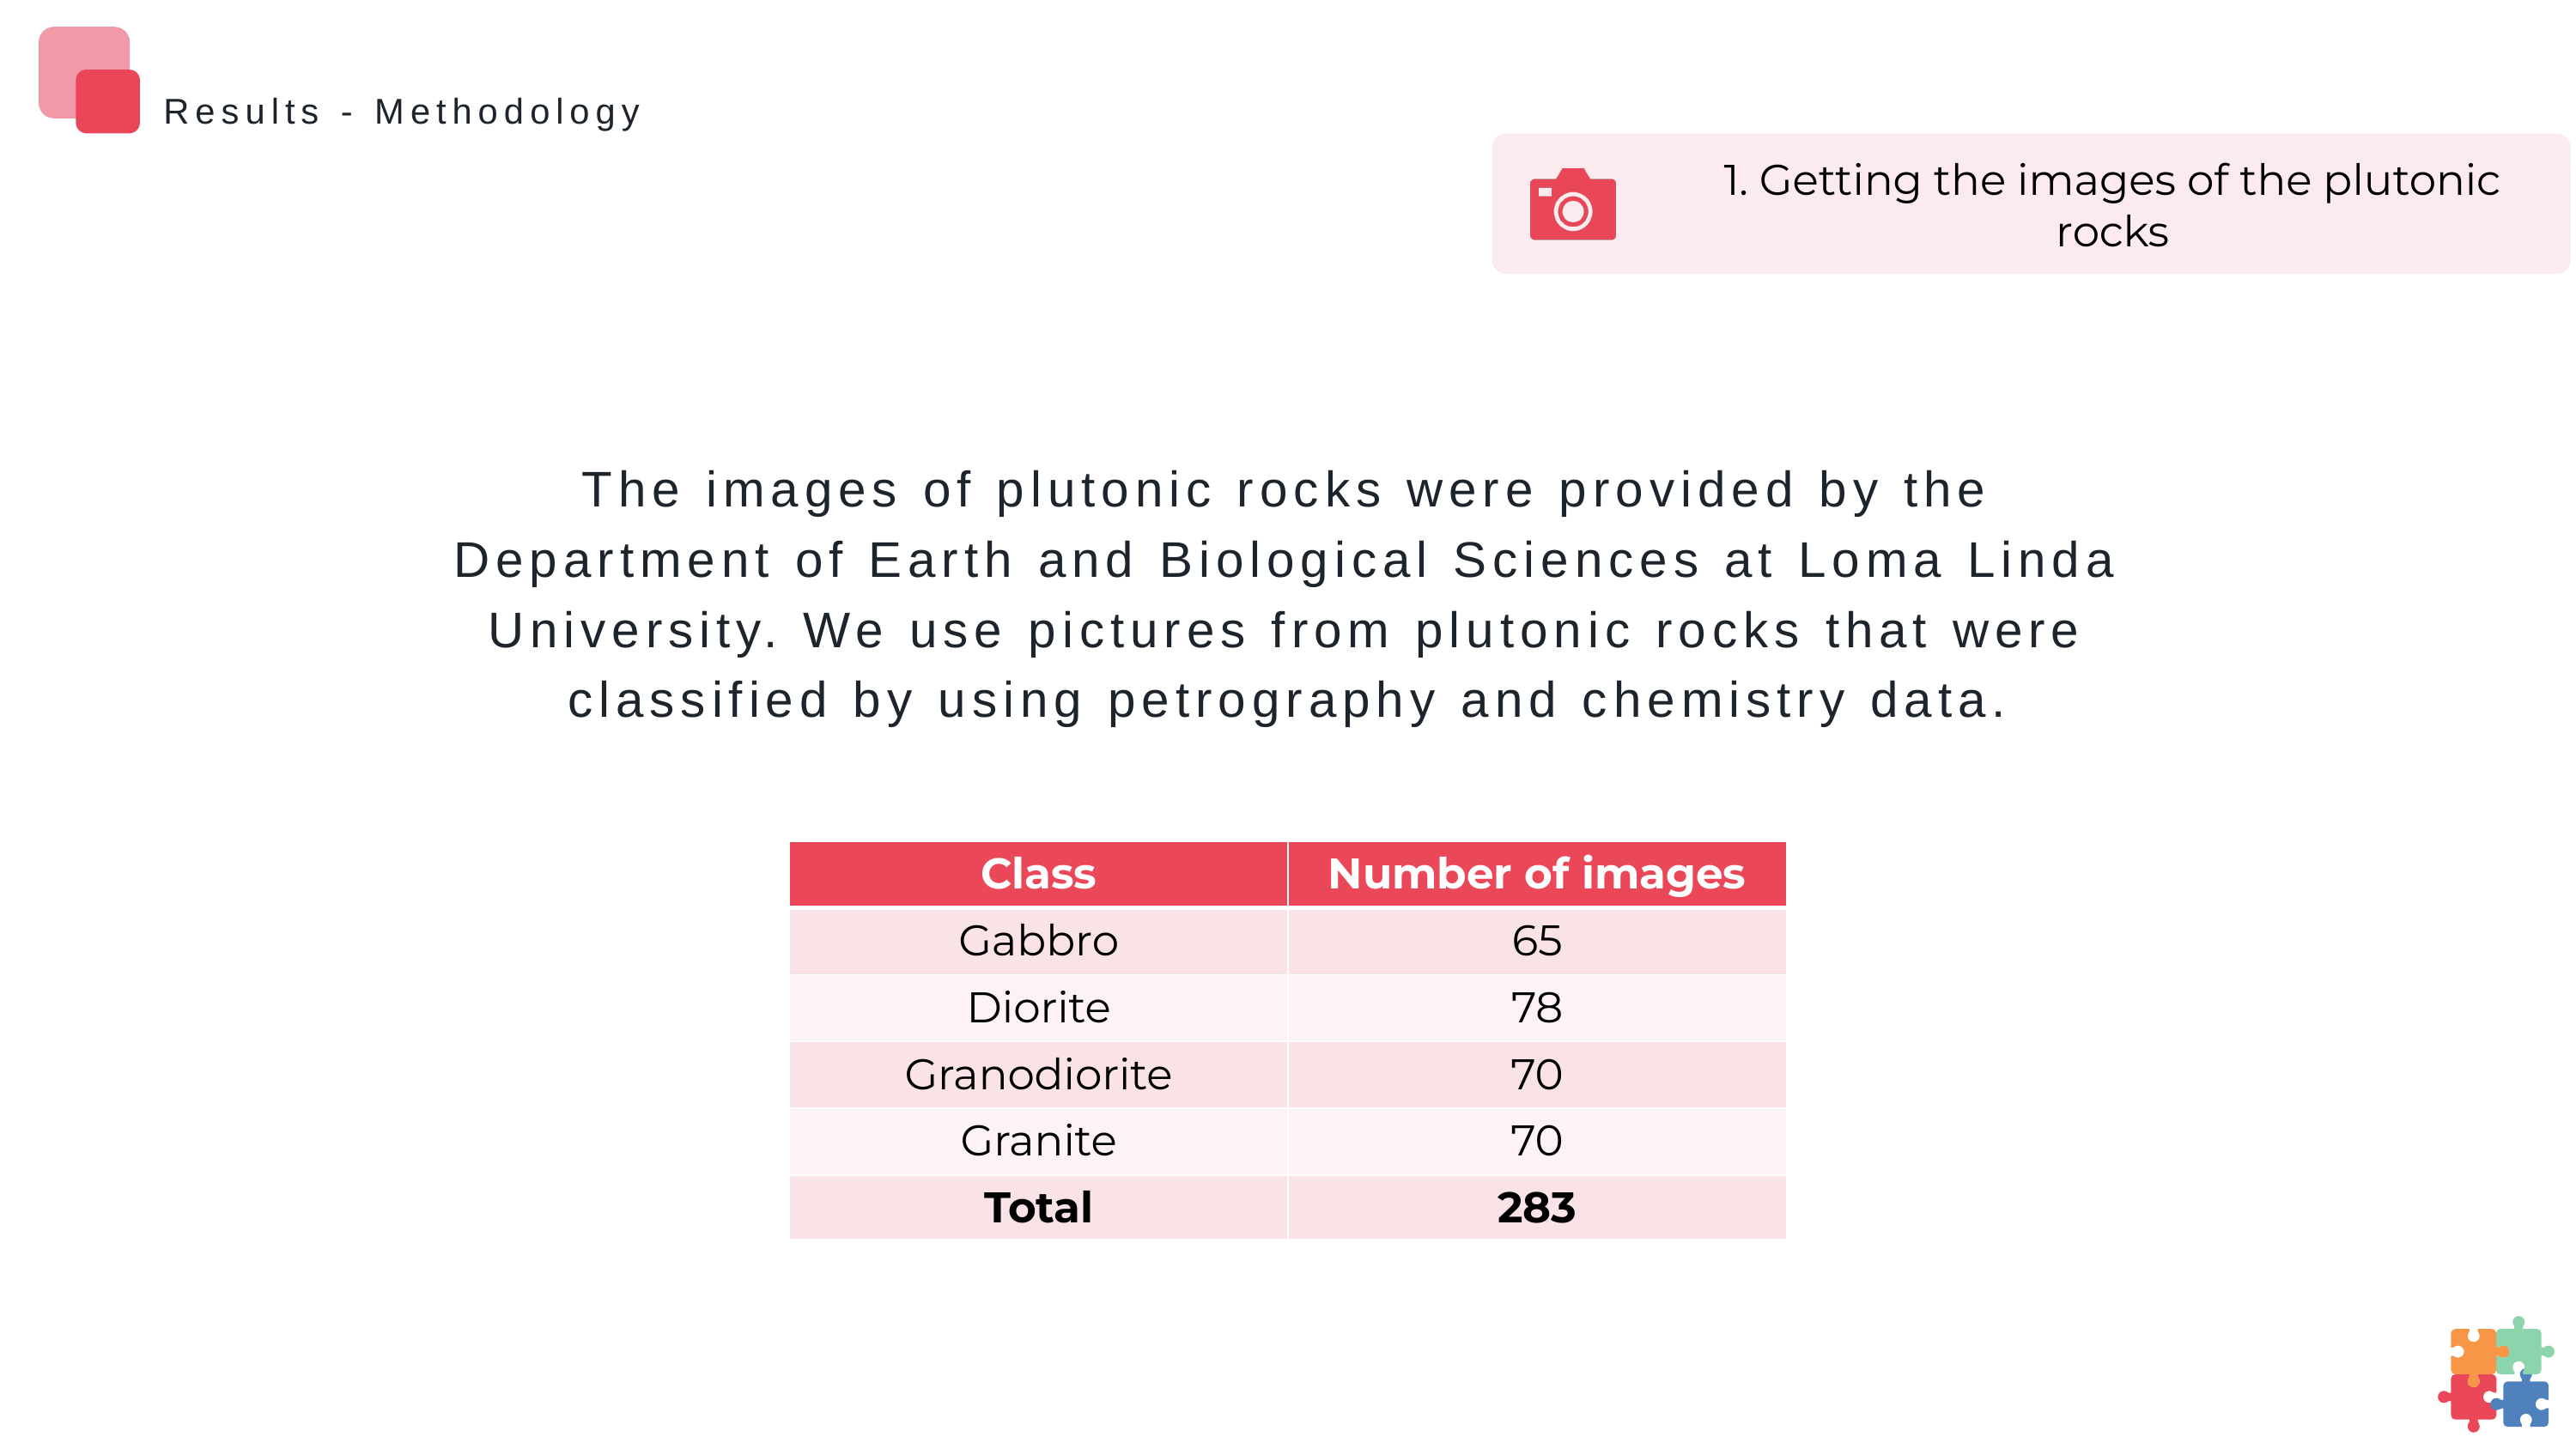

Results - Methodology

1. Getting the images of the plutonic rocks

The images of plutonic rocks were provided by the Department of Earth and Biological Sciences at Loma Linda University. We use pictures from plutonic rocks that were classified by using petrography and chemistry data.
| Class | Number of images |
| --- | --- |
| Gabbro | 65 |
| Diorite | 78 |
| Granodiorite | 70 |
| Granite | 70 |
| Total | 283 |